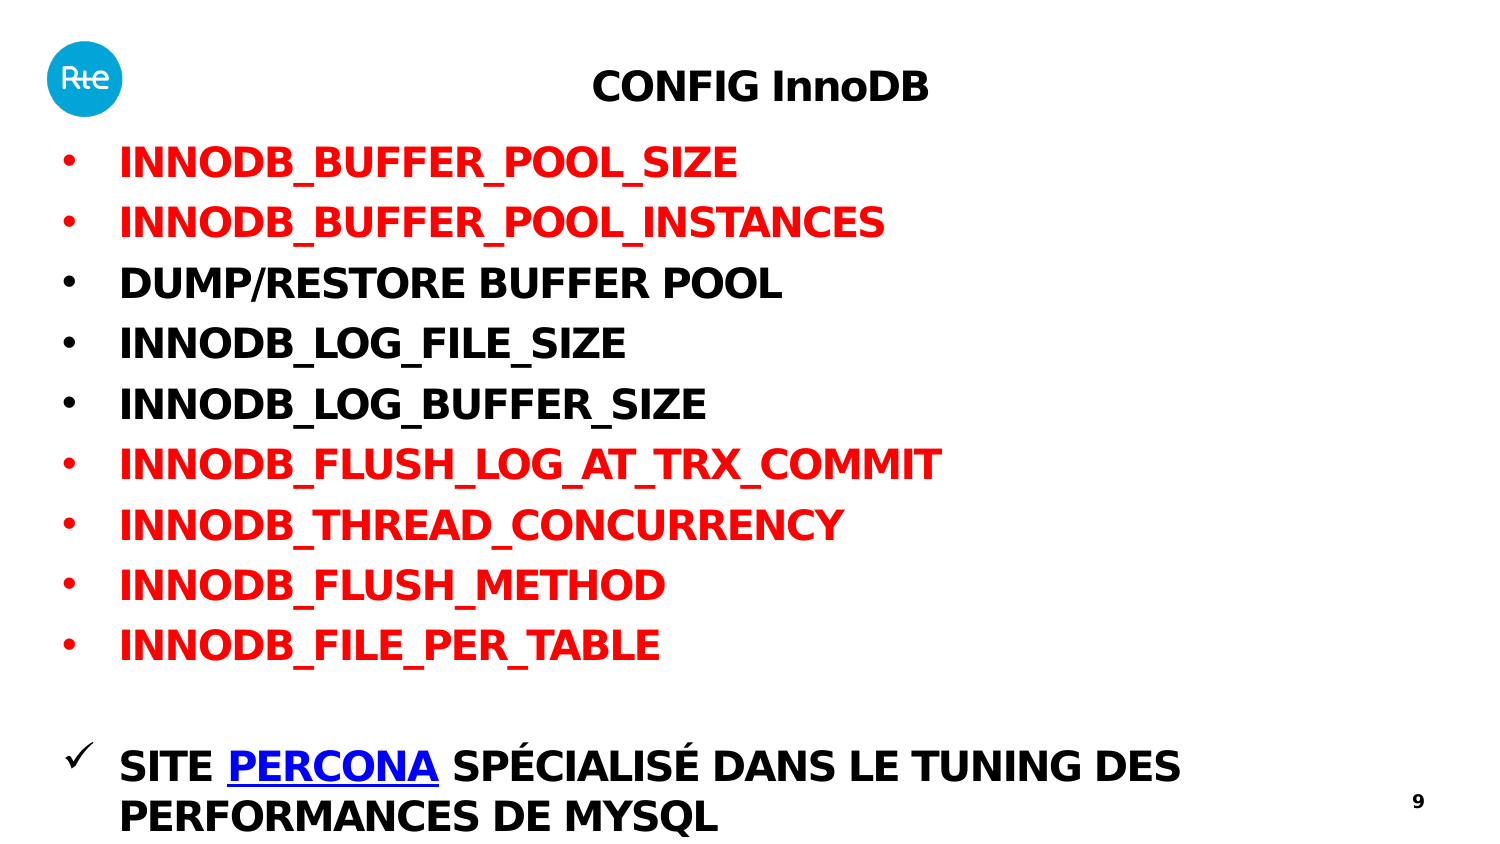

Versions:

CONFIG InnoDB
innodb_buffer_pool_size
innodb_buffer_pool_instances
Dump/Restore Buffer Pool
innodb_log_file_size
innodb_log_buffer_size
innodb_flush_log_at_trx_commit
innodb_thread_concurrency
innodb_flush_method
innodb_file_per_table

Site PERCONA spécialisé dans le tuning des performances de MySQL

9